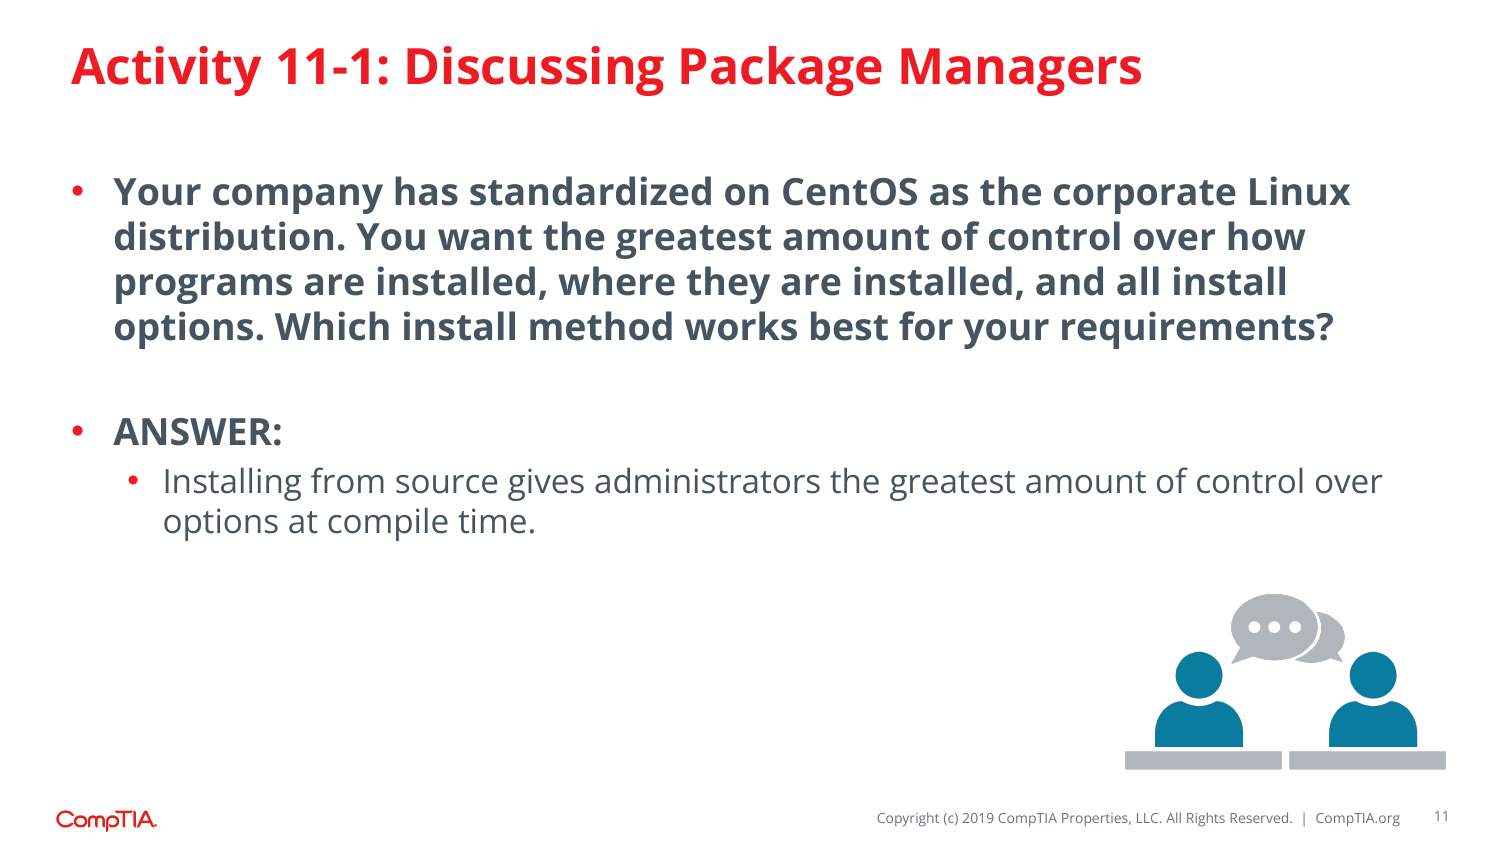

# Activity 11-1: Discussing Package Managers
Your company has standardized on CentOS as the corporate Linux distribution. You want the greatest amount of control over how programs are installed, where they are installed, and all install options. Which install method works best for your requirements?

ANSWER:
Installing from source gives administrators the greatest amount of control over options at compile time.

11